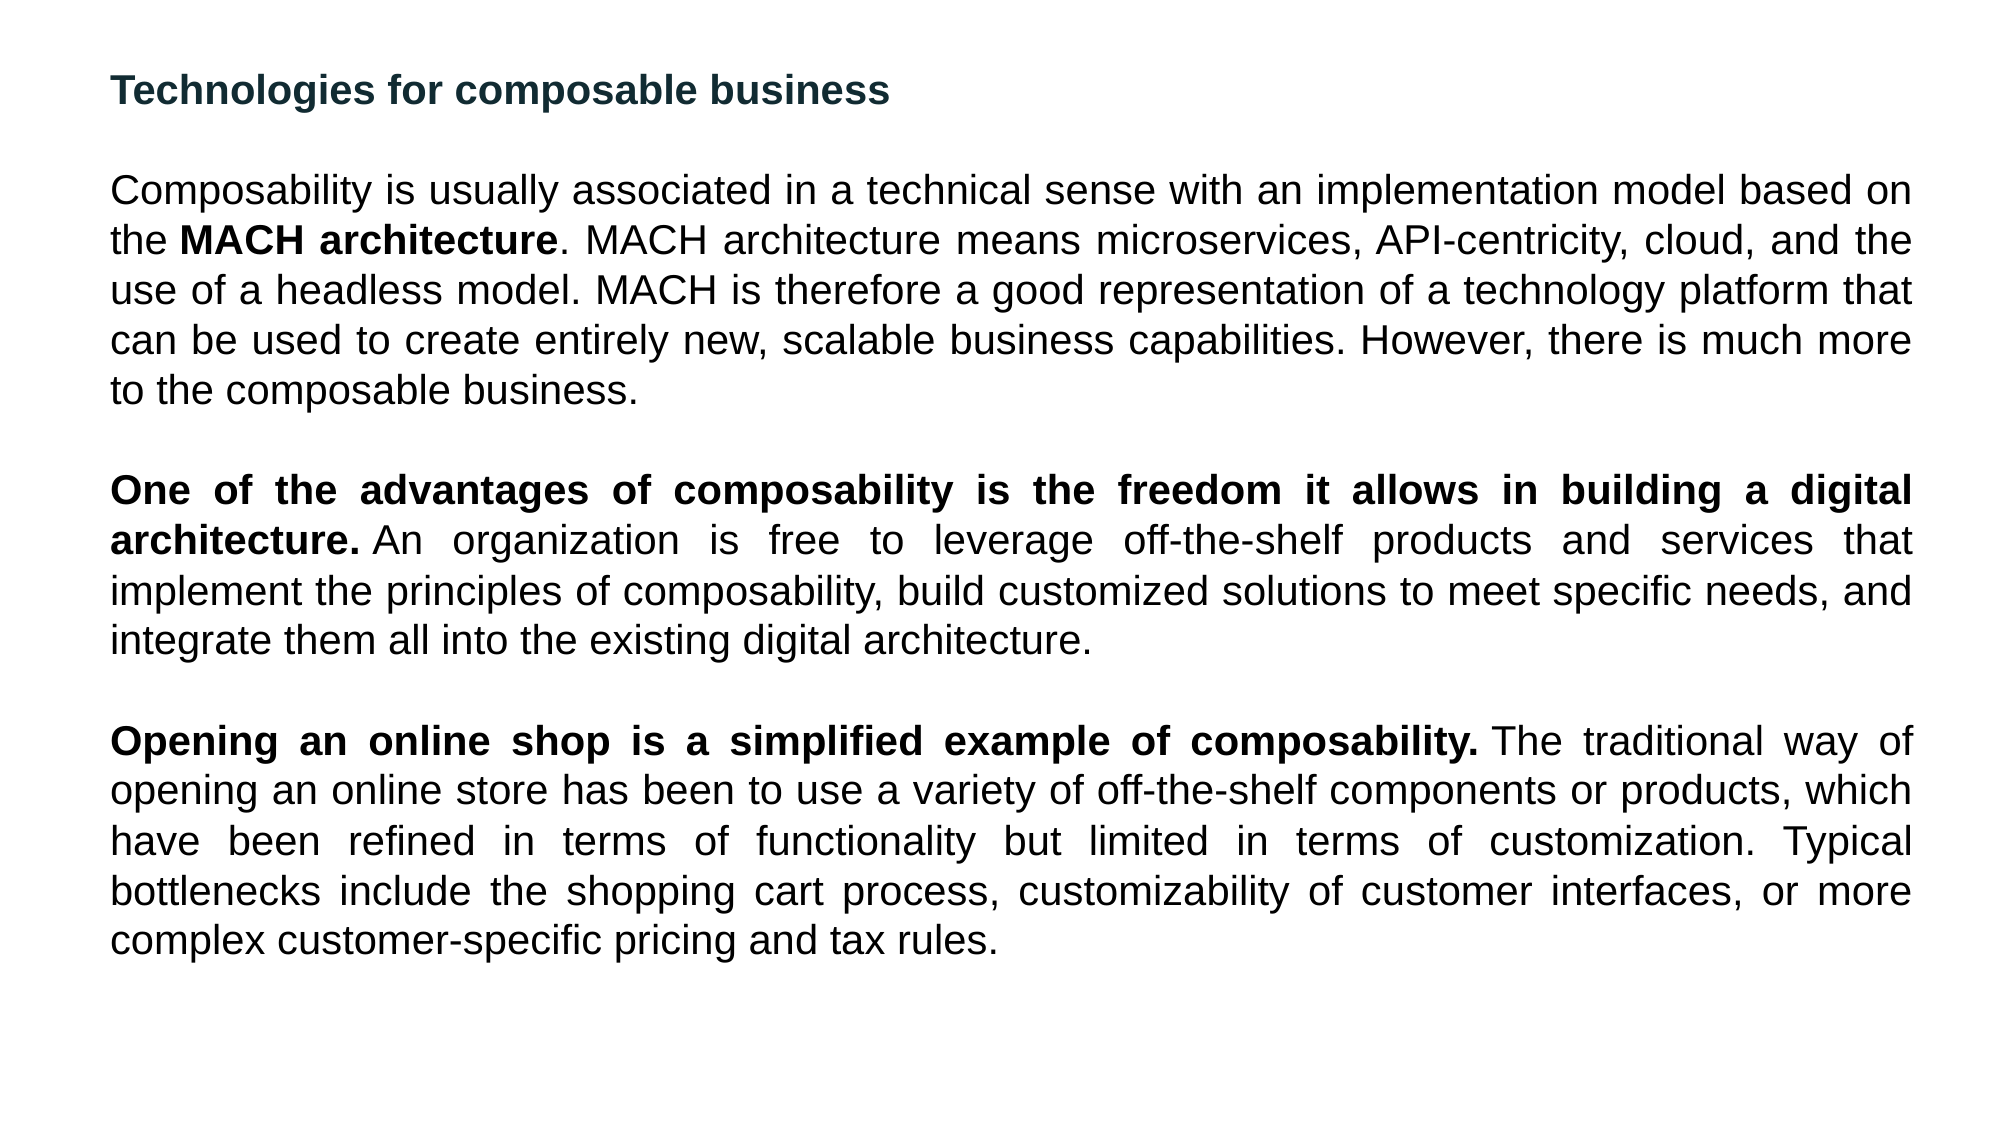

Technologies for composable business

Composability is usually associated in a technical sense with an implementation model based on the MACH architecture. MACH architecture means microservices, API-centricity, cloud, and the use of a headless model. MACH is therefore a good representation of a technology platform that can be used to create entirely new, scalable business capabilities. However, there is much more to the composable business.

One of the advantages of composability is the freedom it allows in building a digital architecture. An organization is free to leverage off-the-shelf products and services that implement the principles of composability, build customized solutions to meet specific needs, and integrate them all into the existing digital architecture.

Opening an online shop is a simplified example of composability. The traditional way of opening an online store has been to use a variety of off-the-shelf components or products, which have been refined in terms of functionality but limited in terms of customization. Typical bottlenecks include the shopping cart process, customizability of customer interfaces, or more complex customer-specific pricing and tax rules.